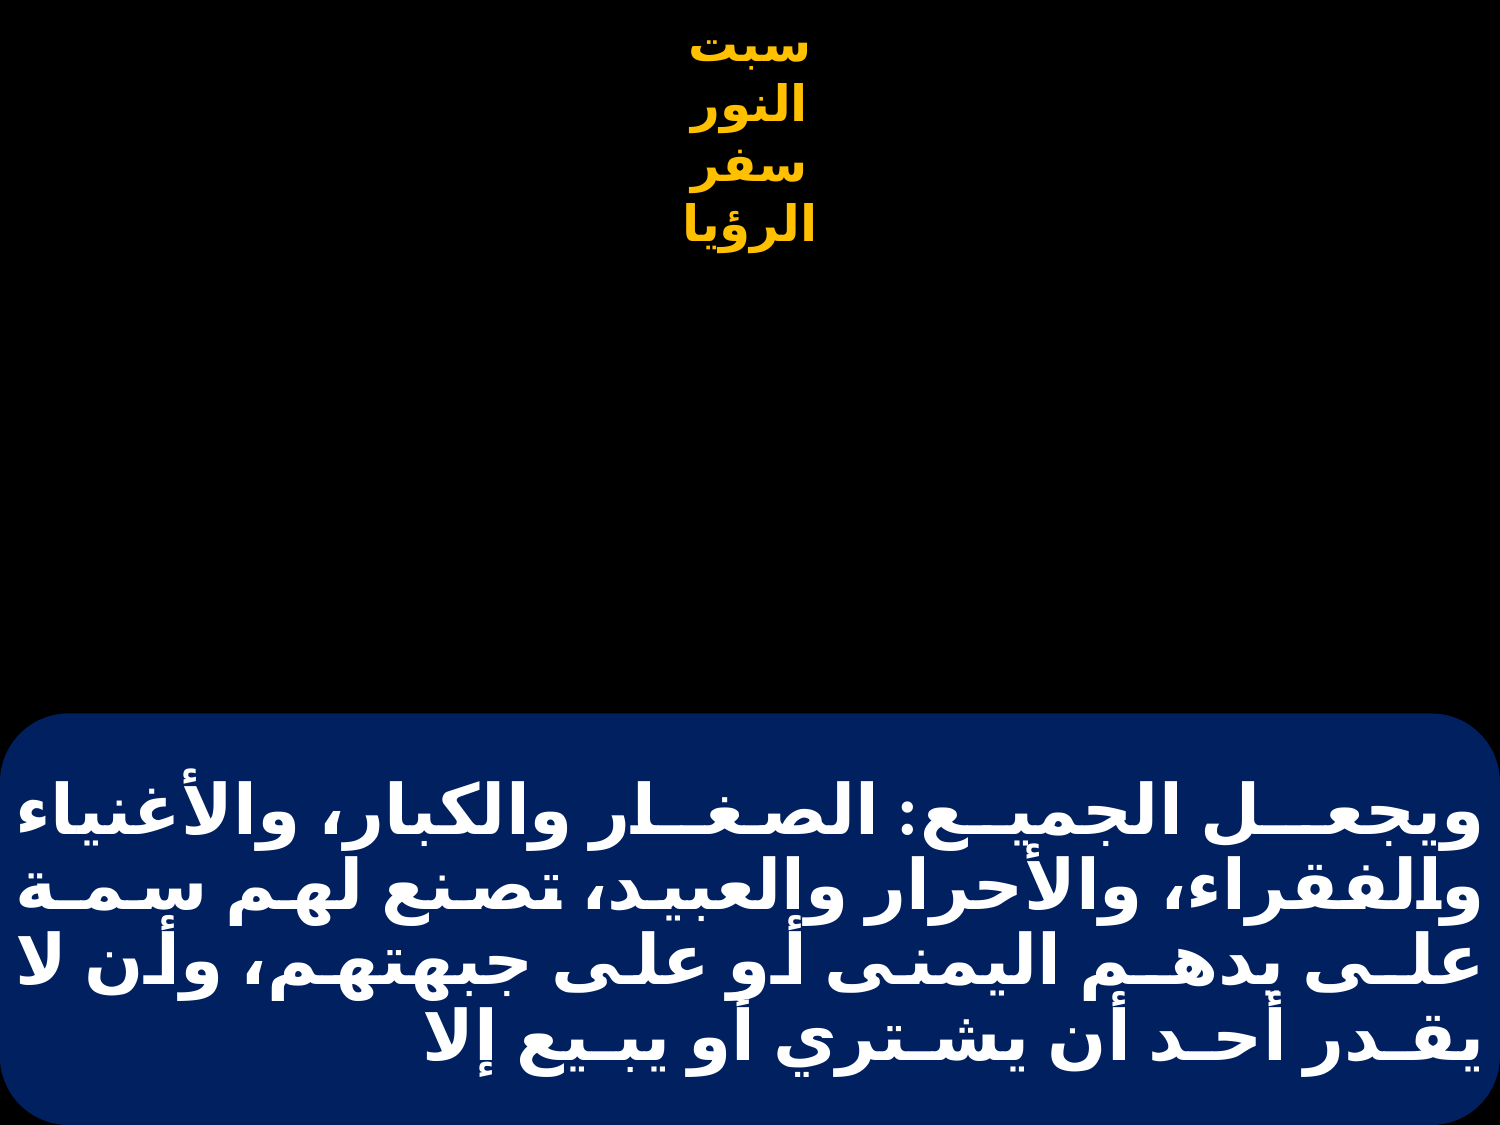

# ويجعــل الجميـع: الصغــار والكبار، والأغنياء والفقراء، والأحرار والعبيد، تصنع لهم سمـة علـى يدهـم اليمنى أو على جبهتهم، وأن لا يقـدر أحـد أن يشـتري أو يبـيع إلا